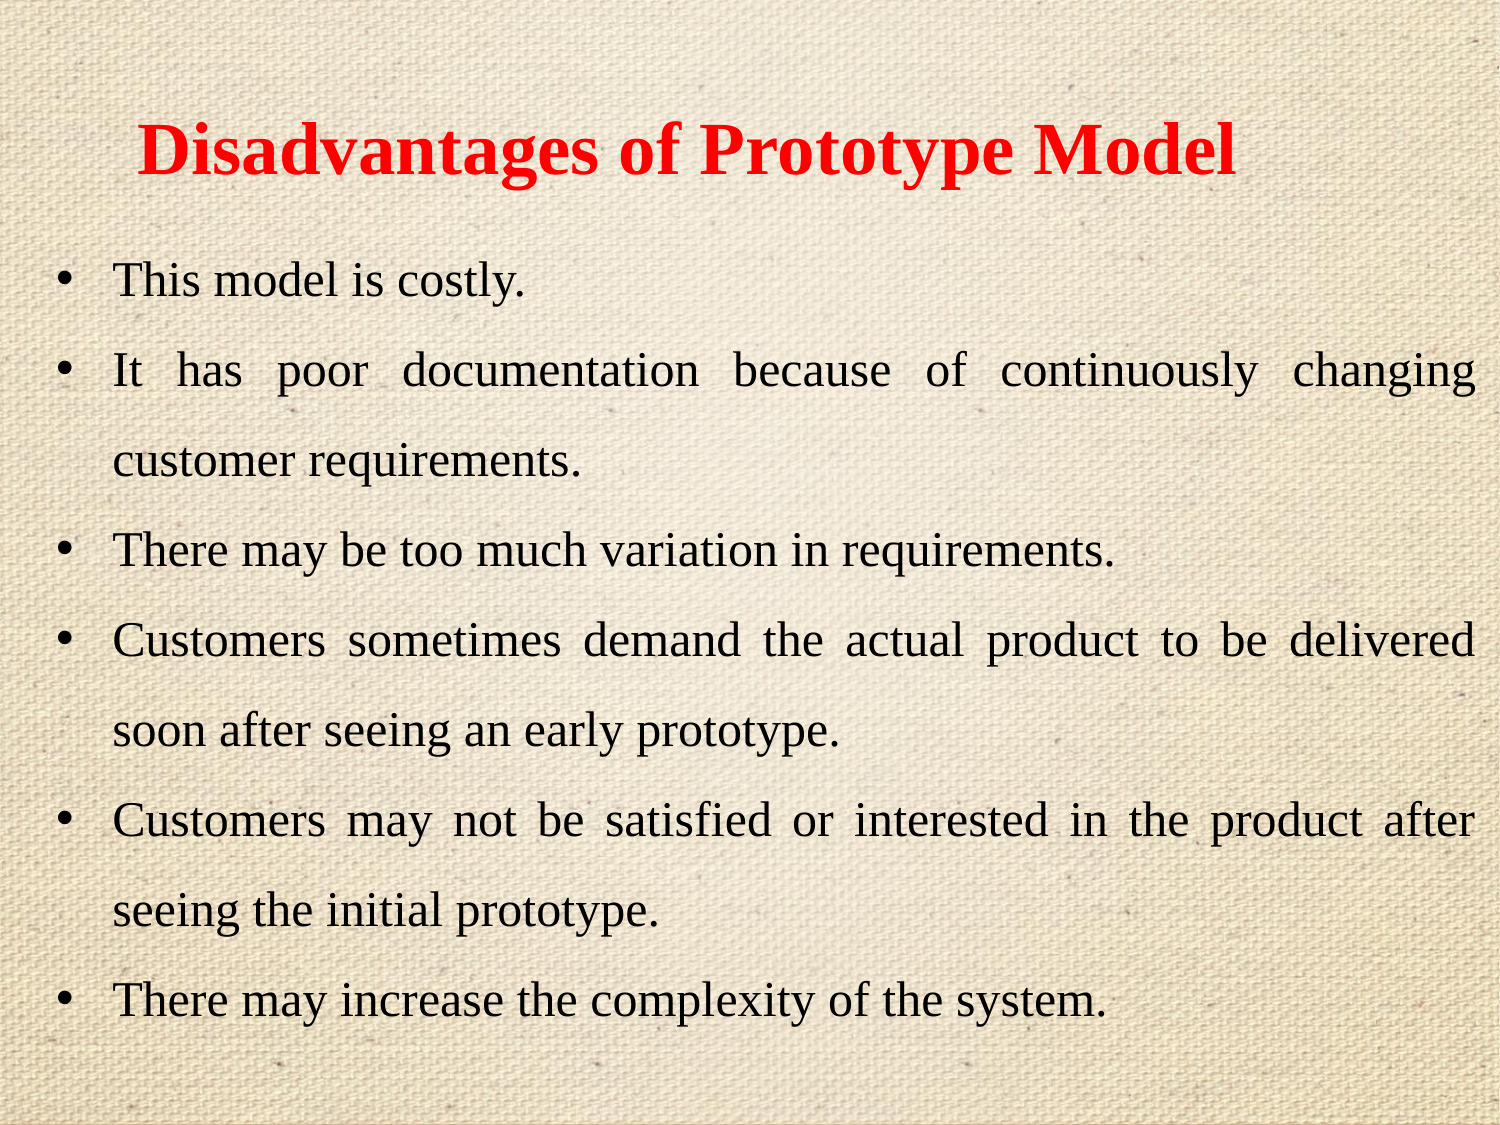

# Disadvantages of Prototype Model
This model is costly.
It has poor documentation because of continuously changing customer requirements.
There may be too much variation in requirements.
Customers sometimes demand the actual product to be delivered soon after seeing an early prototype.
Customers may not be satisfied or interested in the product after seeing the initial prototype.
There may increase the complexity of the system.